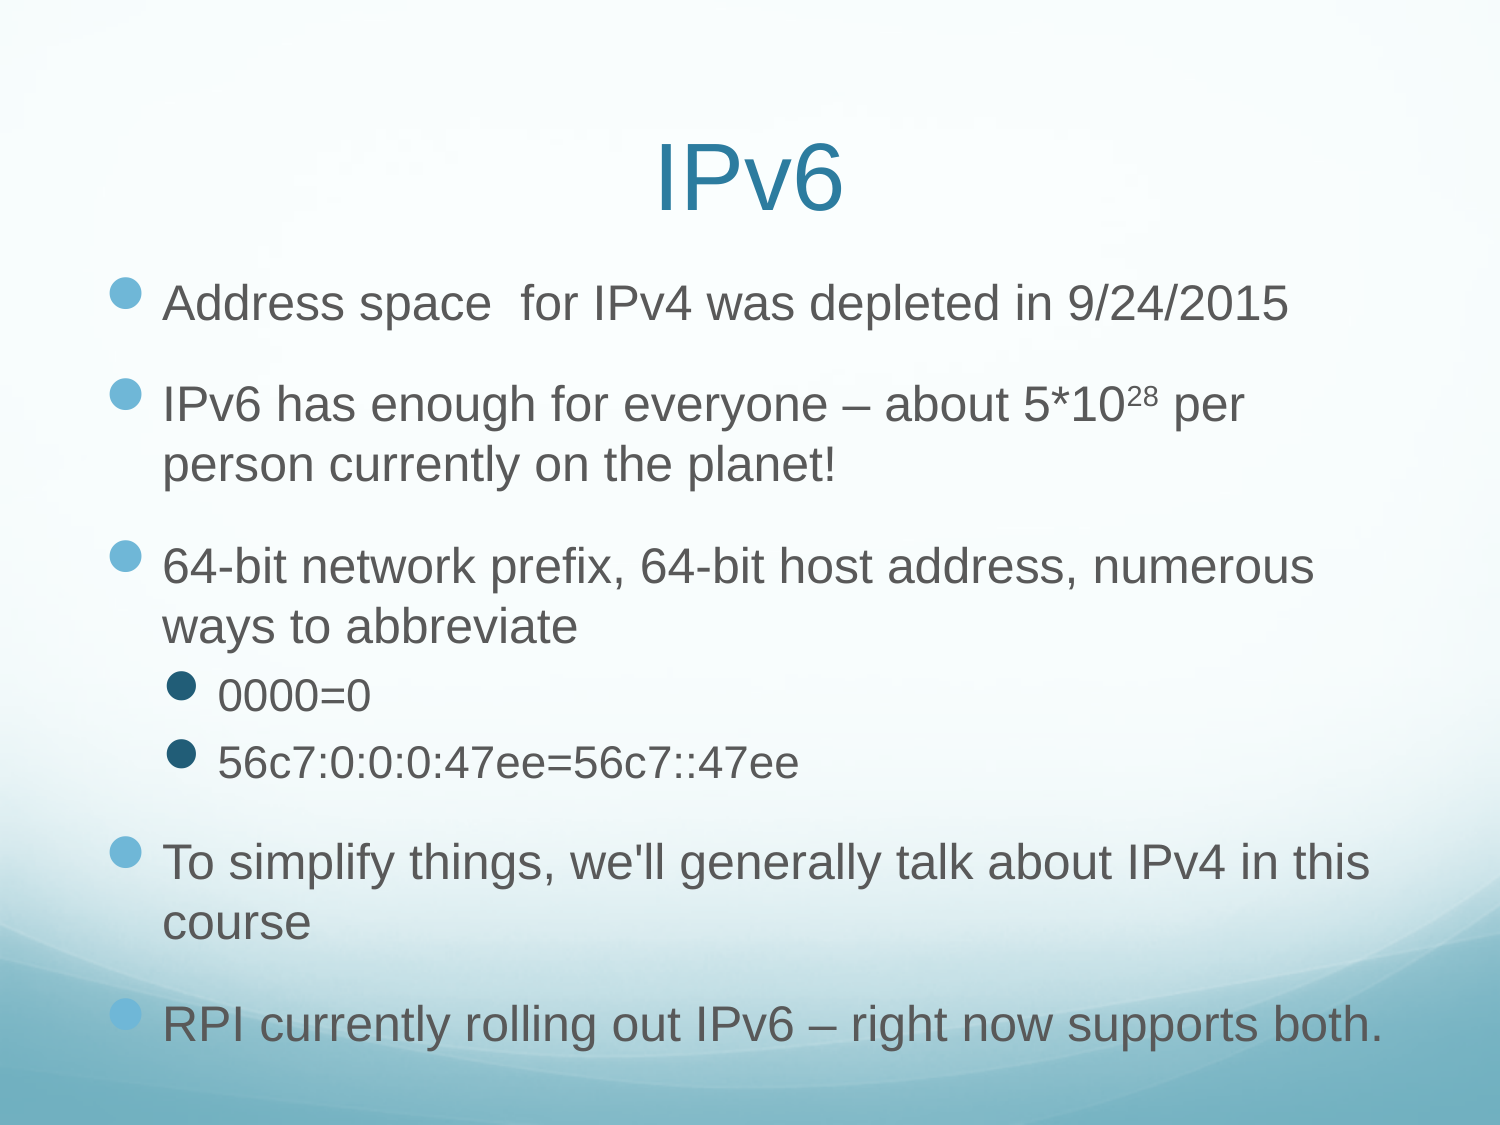

# IPv6
Address space  for IPv4 was depleted in 9/24/2015
IPv6 has enough for everyone – about 5*1028 per person currently on the planet!
64-bit network prefix, 64-bit host address, numerous ways to abbreviate
0000=0
56c7:0:0:0:47ee=56c7::47ee
To simplify things, we'll generally talk about IPv4 in this course
RPI currently rolling out IPv6 – right now supports both.